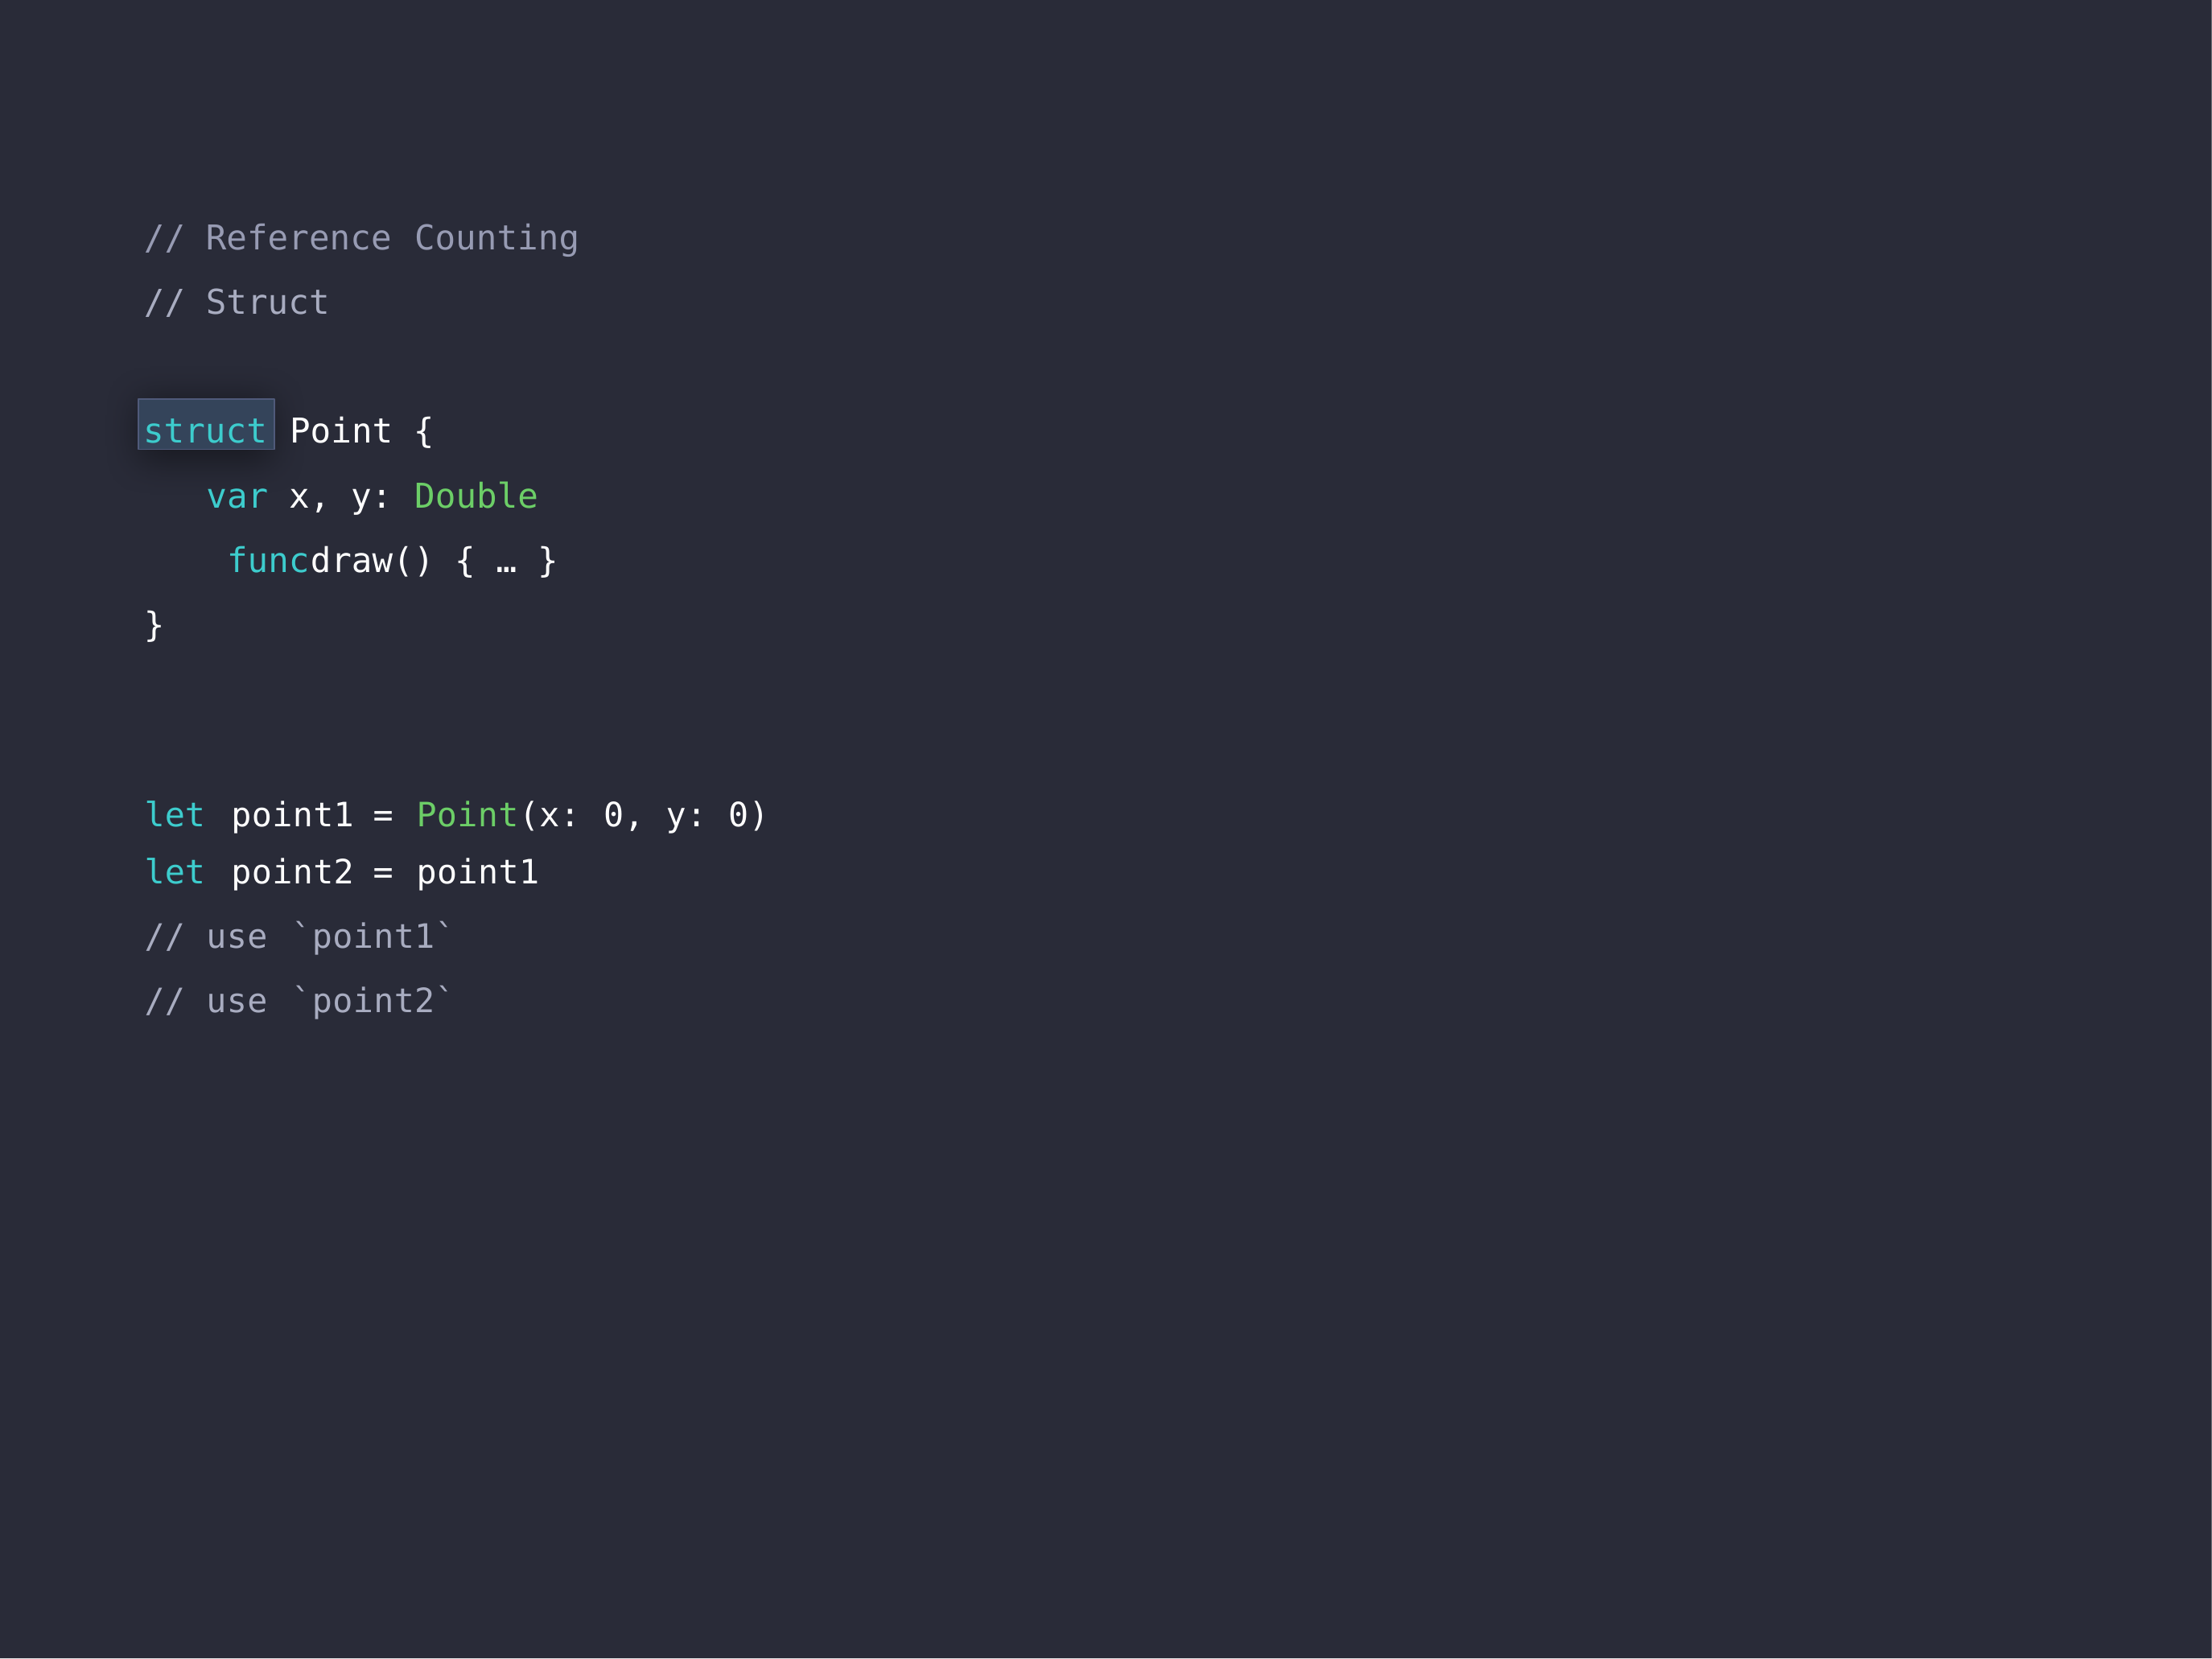

// Reference
// Struct
Counting

struct
Point {
Double
var x, y:  func
draw() { … }
}
| let | point1 |  | = | Point(x: | 0, | y: | 0) |
| --- | --- | --- | --- | --- | --- | --- | --- |
| let | point2 |  | = | point1 |  |  |  |
| // | use | `point1` |  |  |  |  |  |
| // | use | `point2` |  |  |  |  |  |